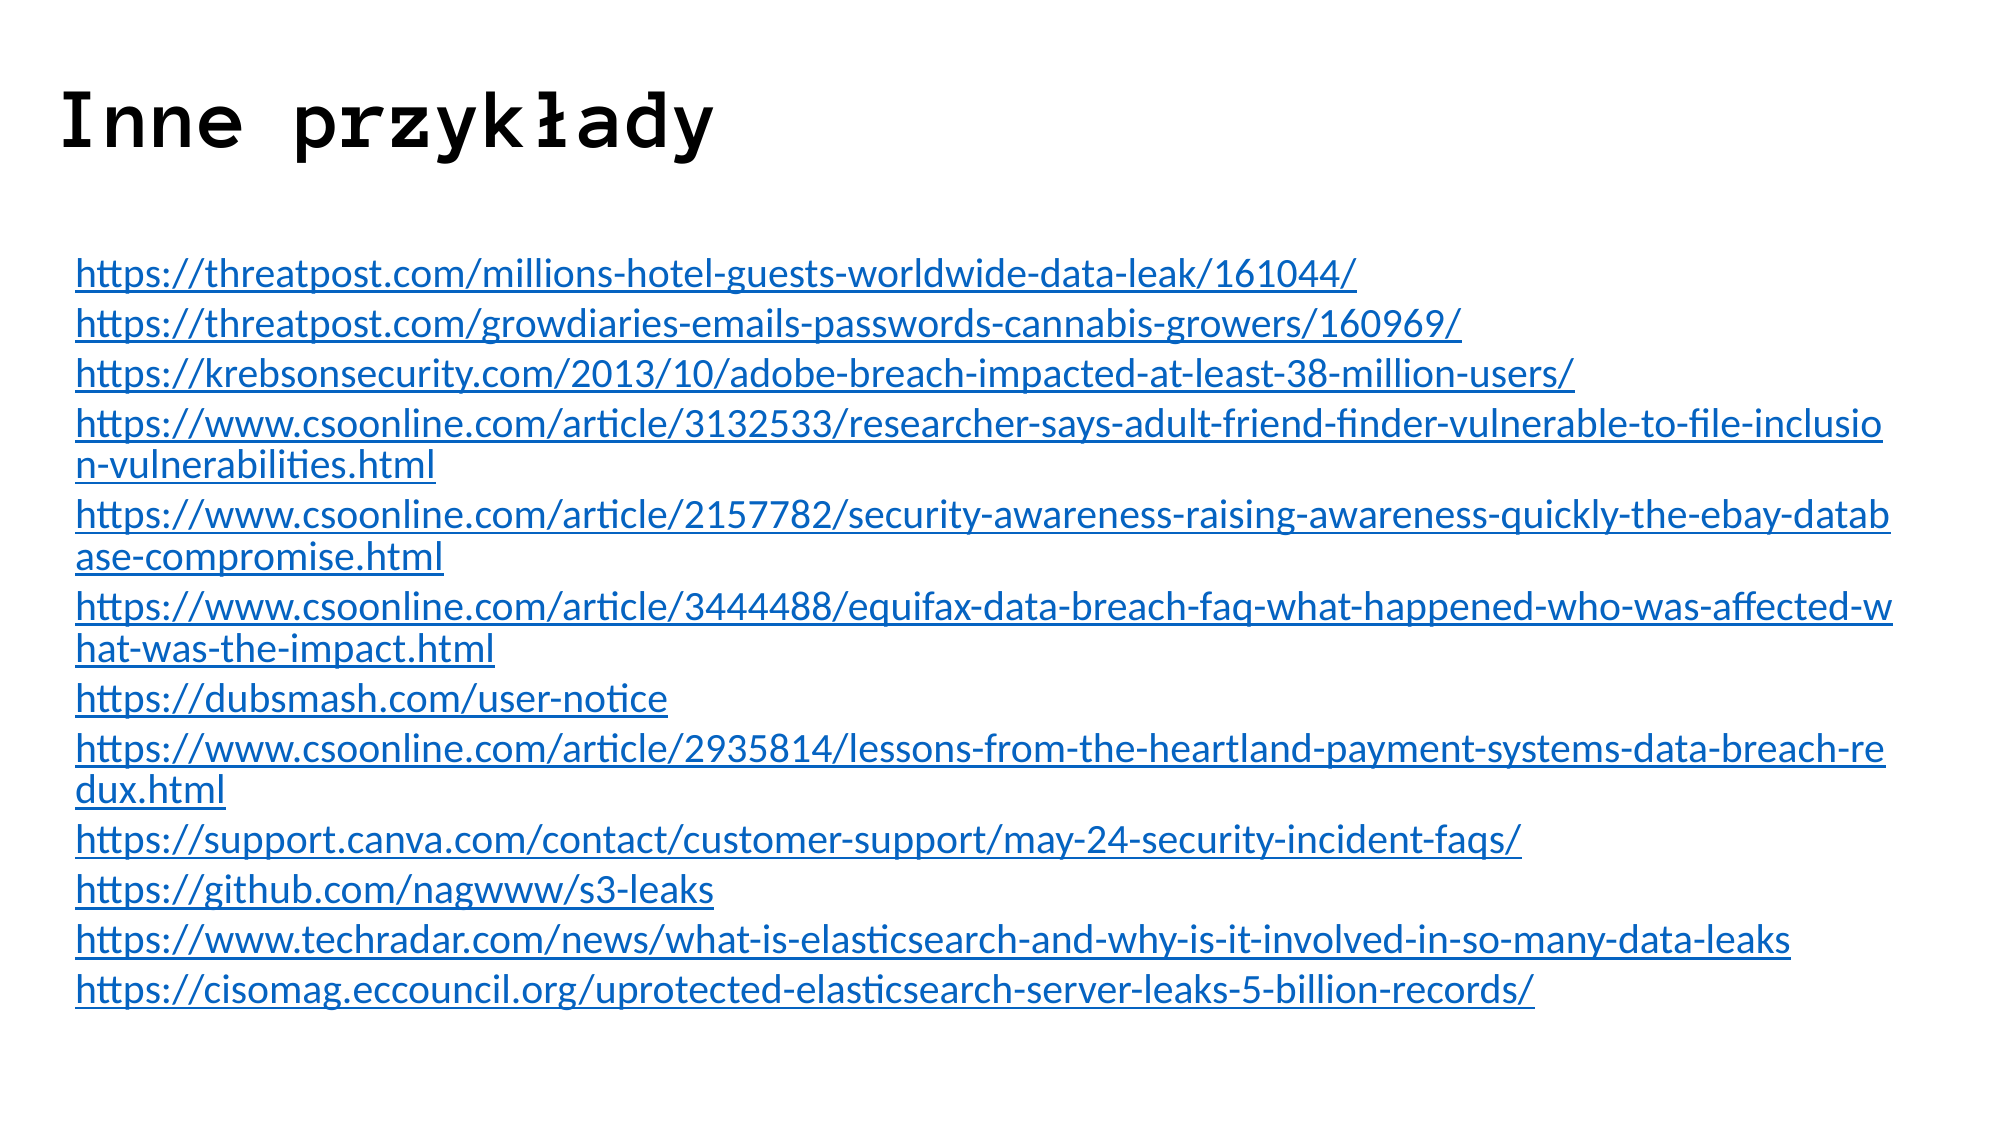

# Inne przykłady
https://threatpost.com/millions-hotel-guests-worldwide-data-leak/161044/
https://threatpost.com/growdiaries-emails-passwords-cannabis-growers/160969/
https://krebsonsecurity.com/2013/10/adobe-breach-impacted-at-least-38-million-users/
https://www.csoonline.com/article/3132533/researcher-says-adult-friend-finder-vulnerable-to-file-inclusion-vulnerabilities.html
https://www.csoonline.com/article/2157782/security-awareness-raising-awareness-quickly-the-ebay-database-compromise.html
https://www.csoonline.com/article/3444488/equifax-data-breach-faq-what-happened-who-was-affected-what-was-the-impact.html
https://dubsmash.com/user-notice
https://www.csoonline.com/article/2935814/lessons-from-the-heartland-payment-systems-data-breach-redux.html
https://support.canva.com/contact/customer-support/may-24-security-incident-faqs/
https://github.com/nagwww/s3-leaks
https://www.techradar.com/news/what-is-elasticsearch-and-why-is-it-involved-in-so-many-data-leaks
https://cisomag.eccouncil.org/uprotected-elasticsearch-server-leaks-5-billion-records/